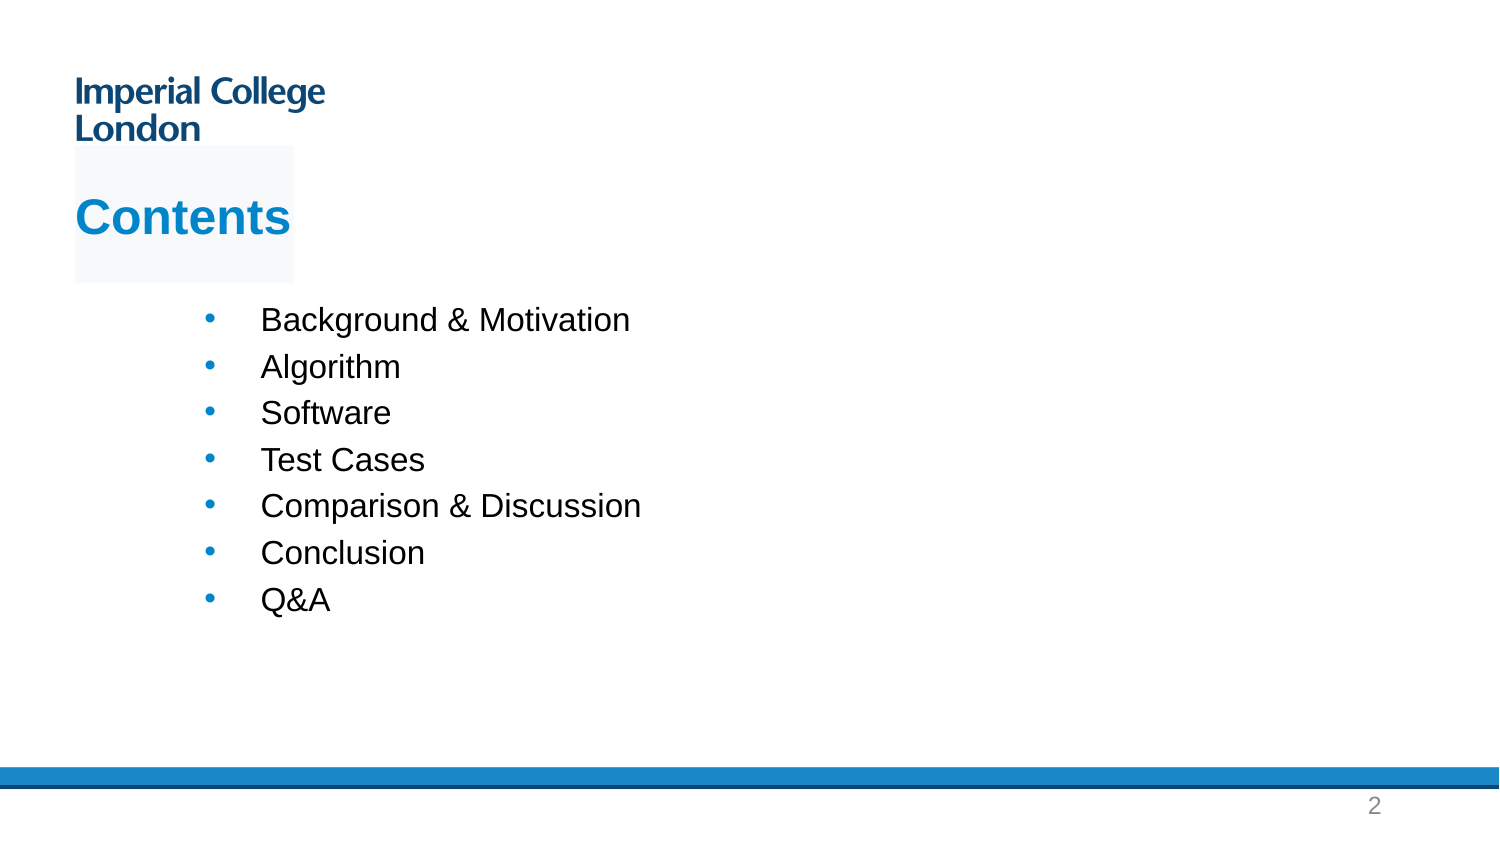

# Contents
Background & Motivation
Algorithm
Software
Test Cases
Comparison & Discussion
Conclusion
Q&A

2